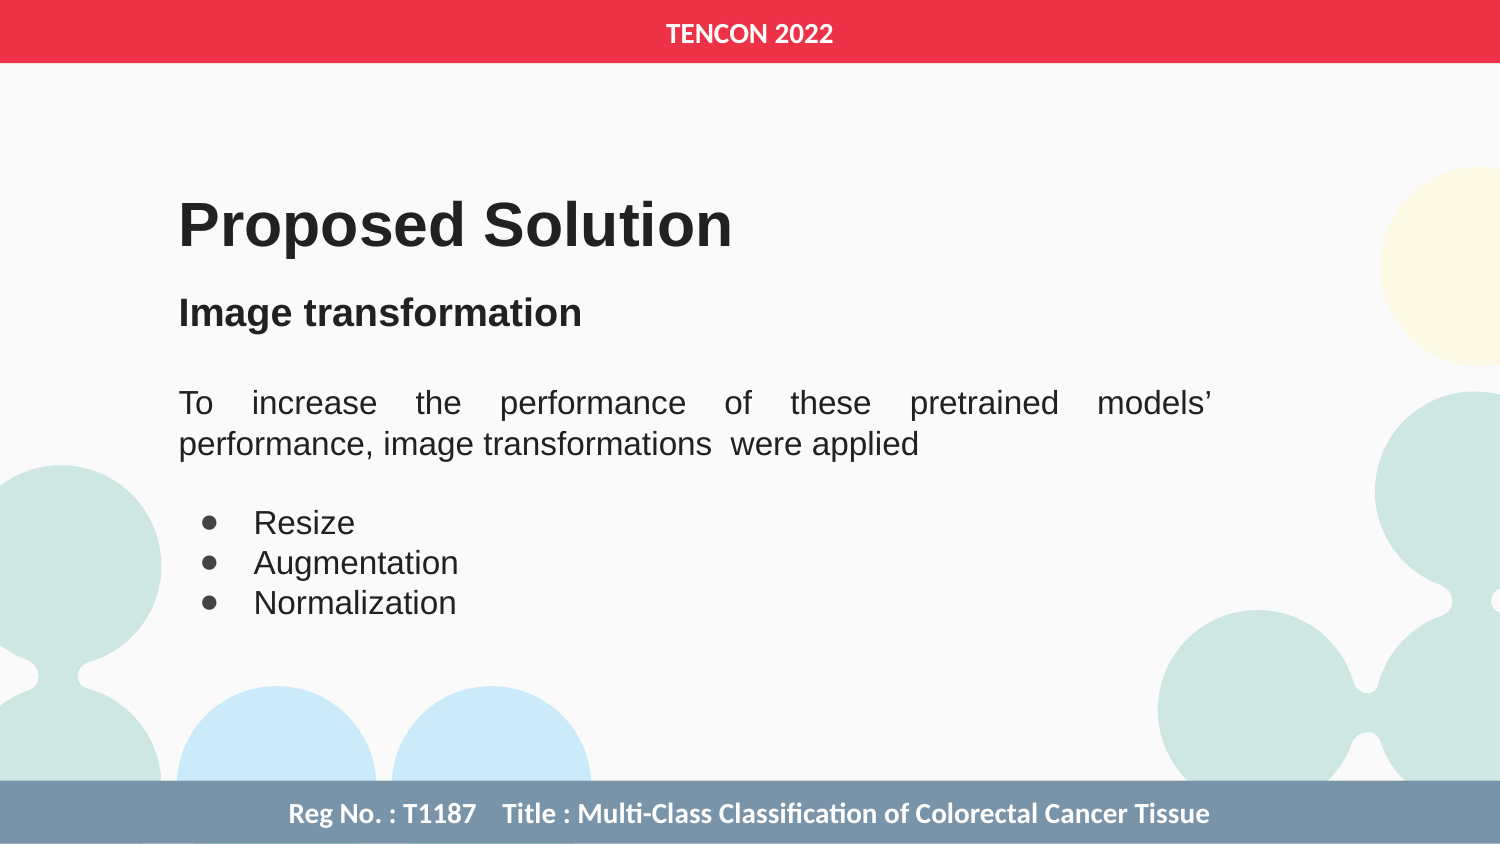

TENCON 2022
# Proposed Solution
Image transformation

To increase the performance of these pretrained models’ performance, image transformations  were applied

Resize
Augmentation
Normalization

Reg No. : T1187    Title : Multi-Class Classification of Colorectal Cancer Tissue